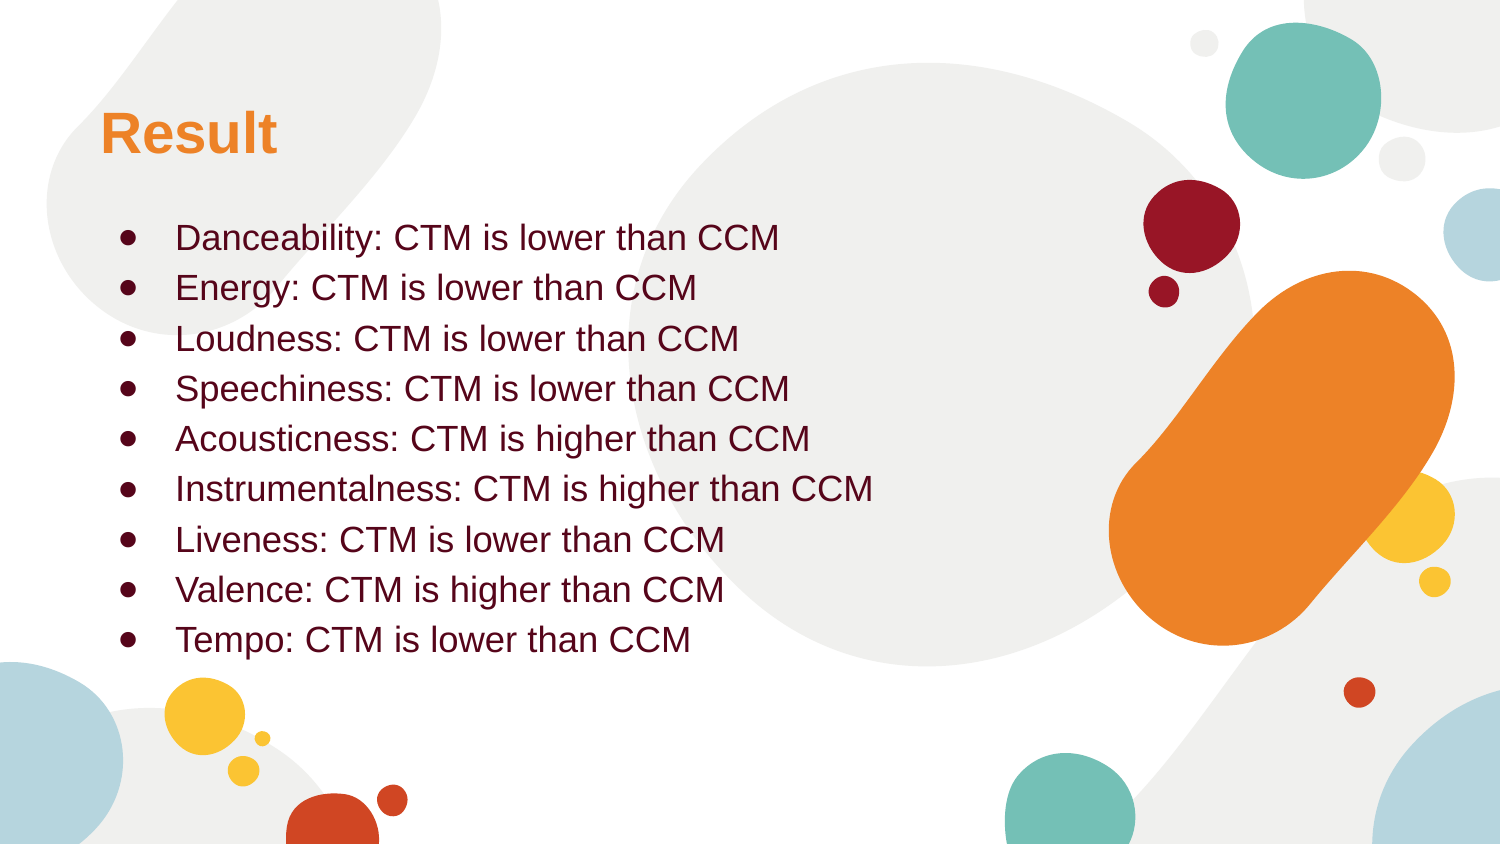

# Result
Danceability: CTM is lower than CCM
Energy: CTM is lower than CCM
Loudness: CTM is lower than CCM
Speechiness: CTM is lower than CCM
Acousticness: CTM is higher than CCM
Instrumentalness: CTM is higher than CCM
Liveness: CTM is lower than CCM
Valence: CTM is higher than CCM
Tempo: CTM is lower than CCM